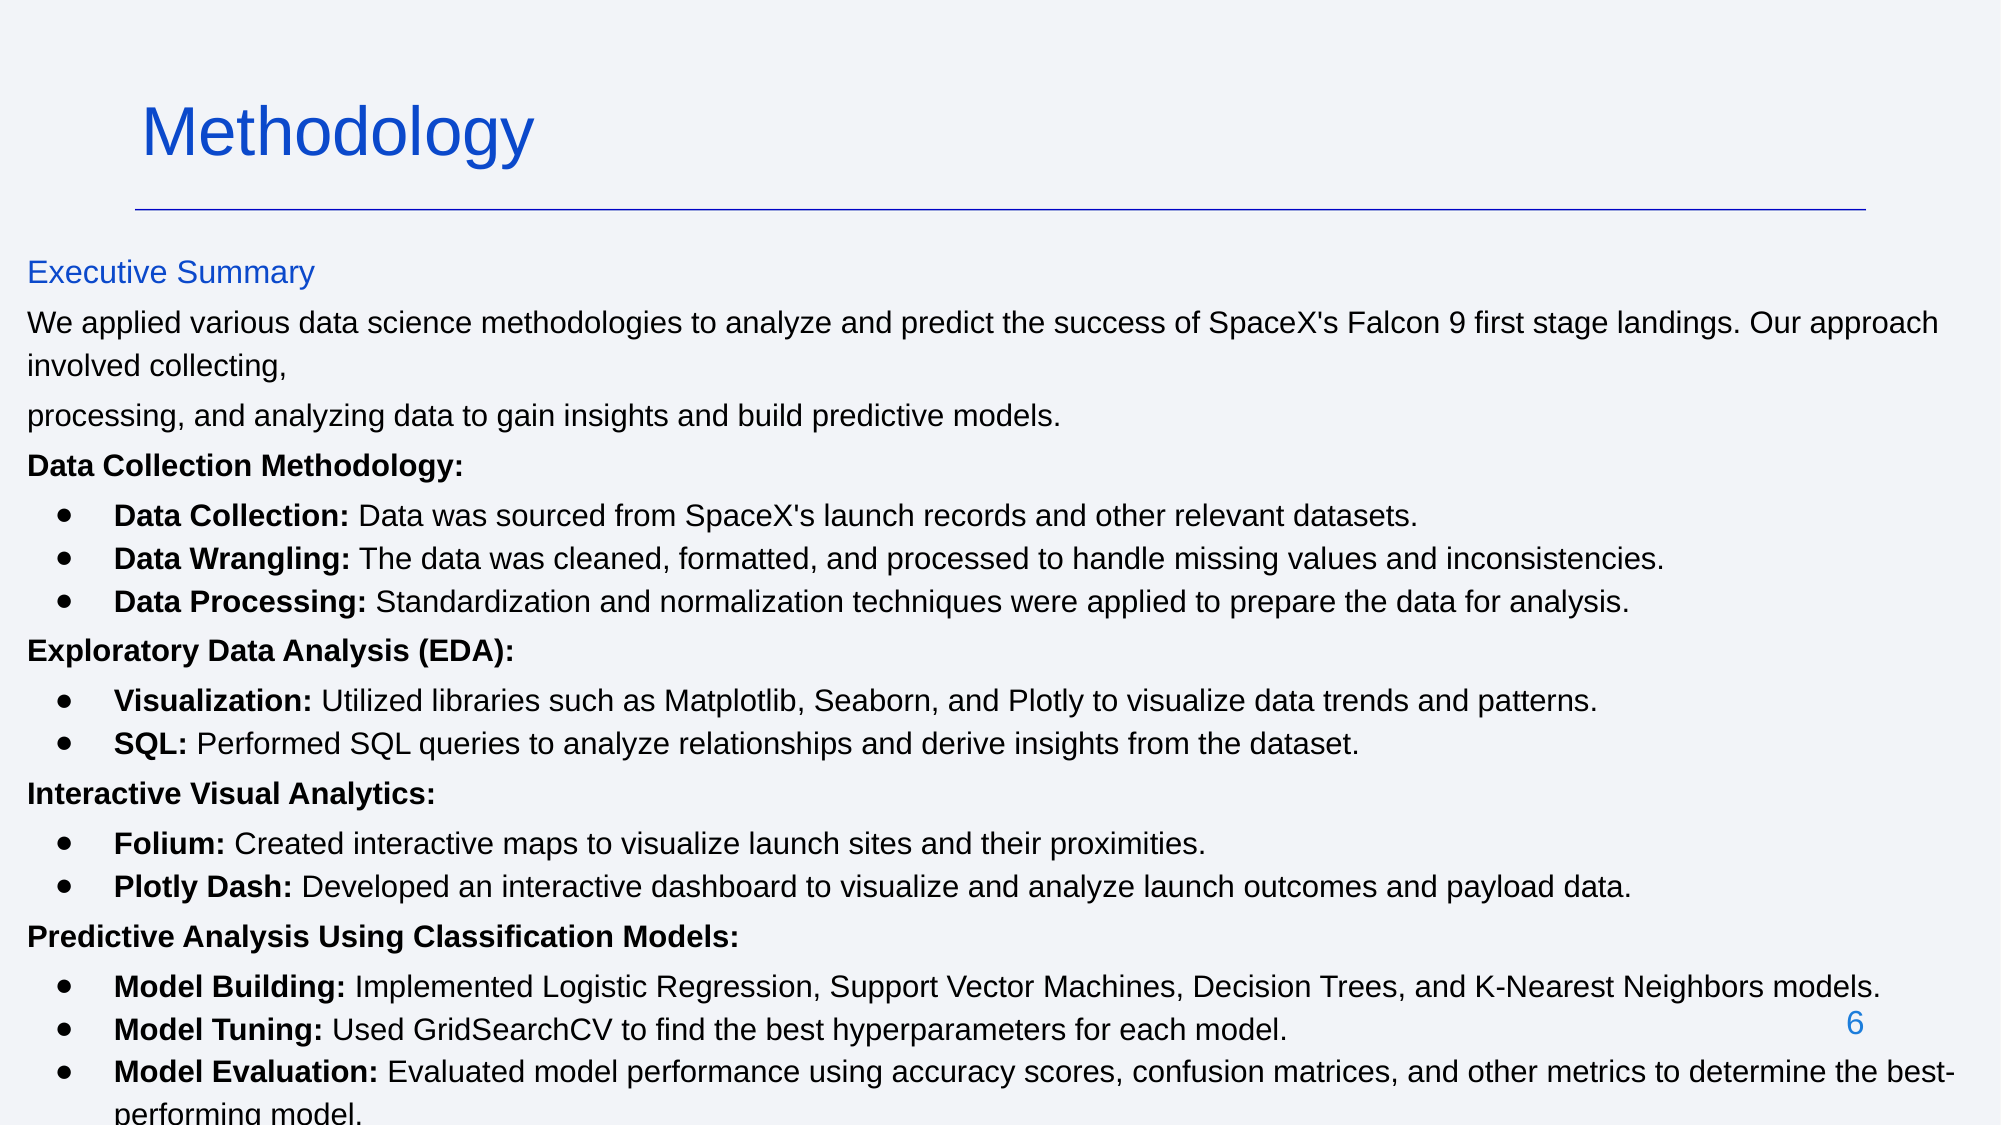

Methodology
Executive Summary
We applied various data science methodologies to analyze and predict the success of SpaceX's Falcon 9 first stage landings. Our approach involved collecting,
processing, and analyzing data to gain insights and build predictive models.
Data Collection Methodology:
Data Collection: Data was sourced from SpaceX's launch records and other relevant datasets.
Data Wrangling: The data was cleaned, formatted, and processed to handle missing values and inconsistencies.
Data Processing: Standardization and normalization techniques were applied to prepare the data for analysis.
Exploratory Data Analysis (EDA):
Visualization: Utilized libraries such as Matplotlib, Seaborn, and Plotly to visualize data trends and patterns.
SQL: Performed SQL queries to analyze relationships and derive insights from the dataset.
Interactive Visual Analytics:
Folium: Created interactive maps to visualize launch sites and their proximities.
Plotly Dash: Developed an interactive dashboard to visualize and analyze launch outcomes and payload data.
Predictive Analysis Using Classification Models:
Model Building: Implemented Logistic Regression, Support Vector Machines, Decision Trees, and K-Nearest Neighbors models.
Model Tuning: Used GridSearchCV to find the best hyperparameters for each model.
Model Evaluation: Evaluated model performance using accuracy scores, confusion matrices, and other metrics to determine the best-performing model.
This comprehensive approach provided valuable insights into factors affecting launch success and allowed us to build robust predictive models.

6